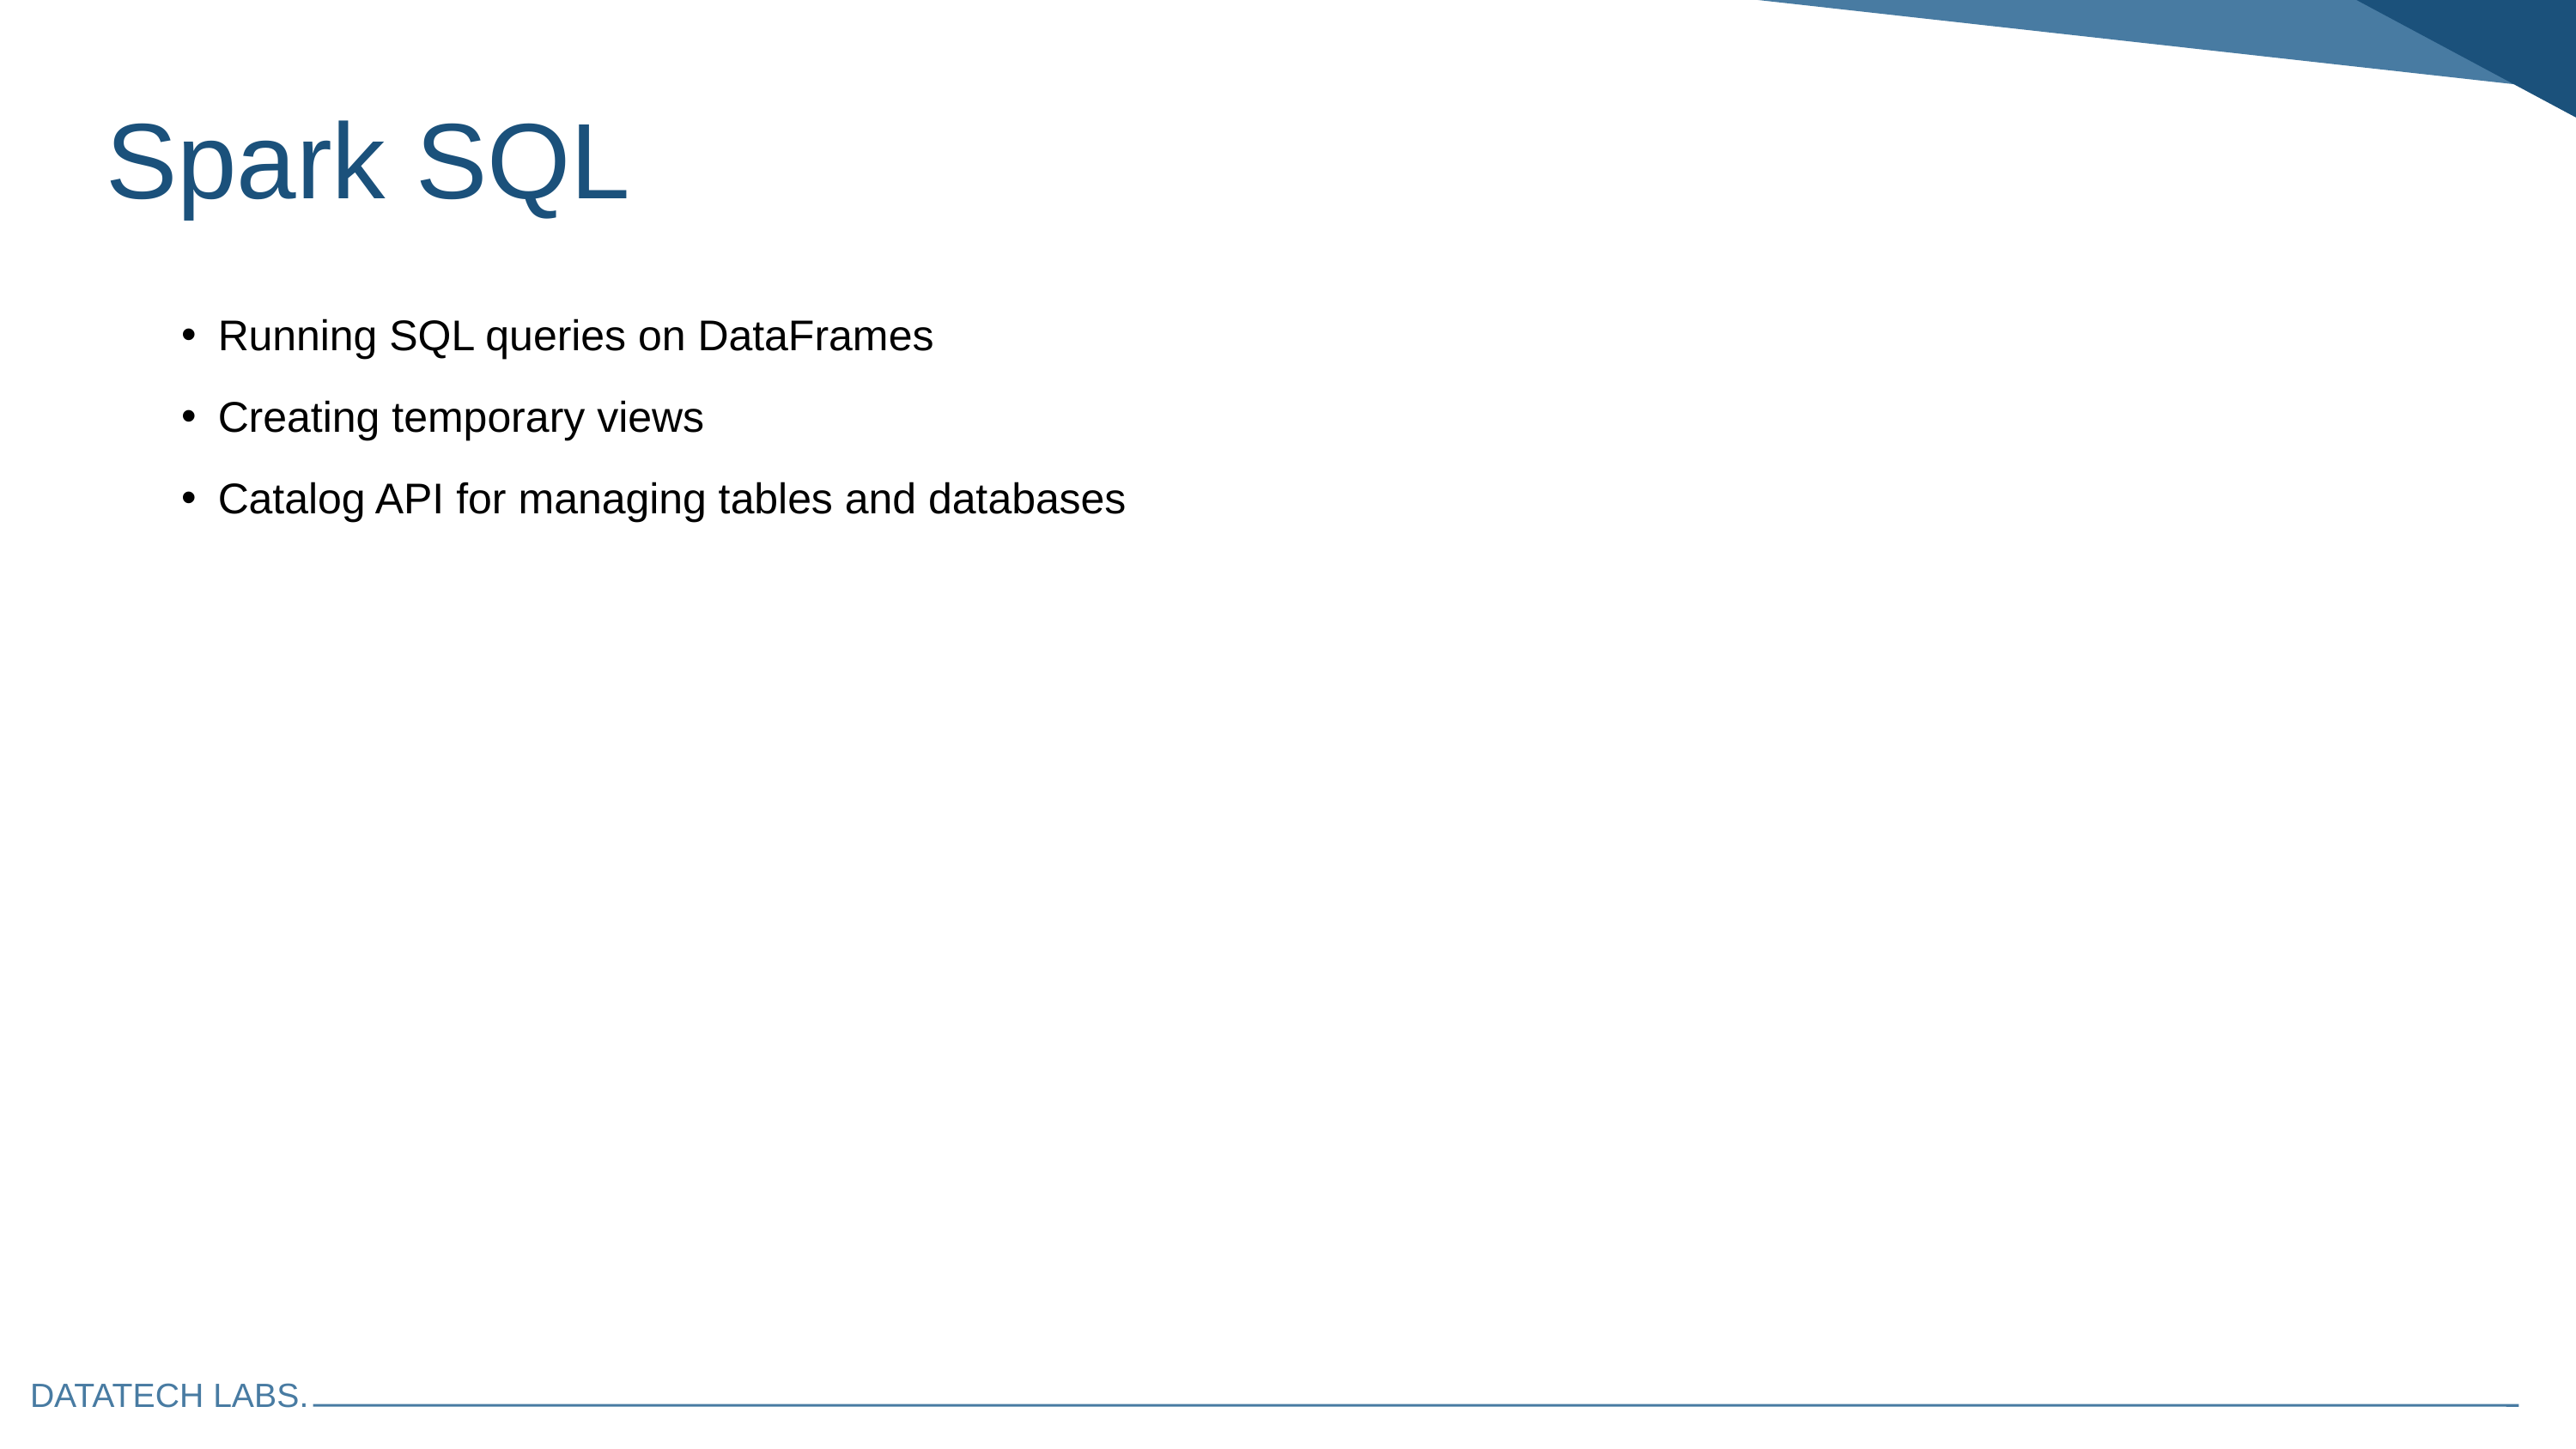

Spark SQL
Running SQL queries on DataFrames
Creating temporary views
Catalog API for managing tables and databases
DATATECH LABS.